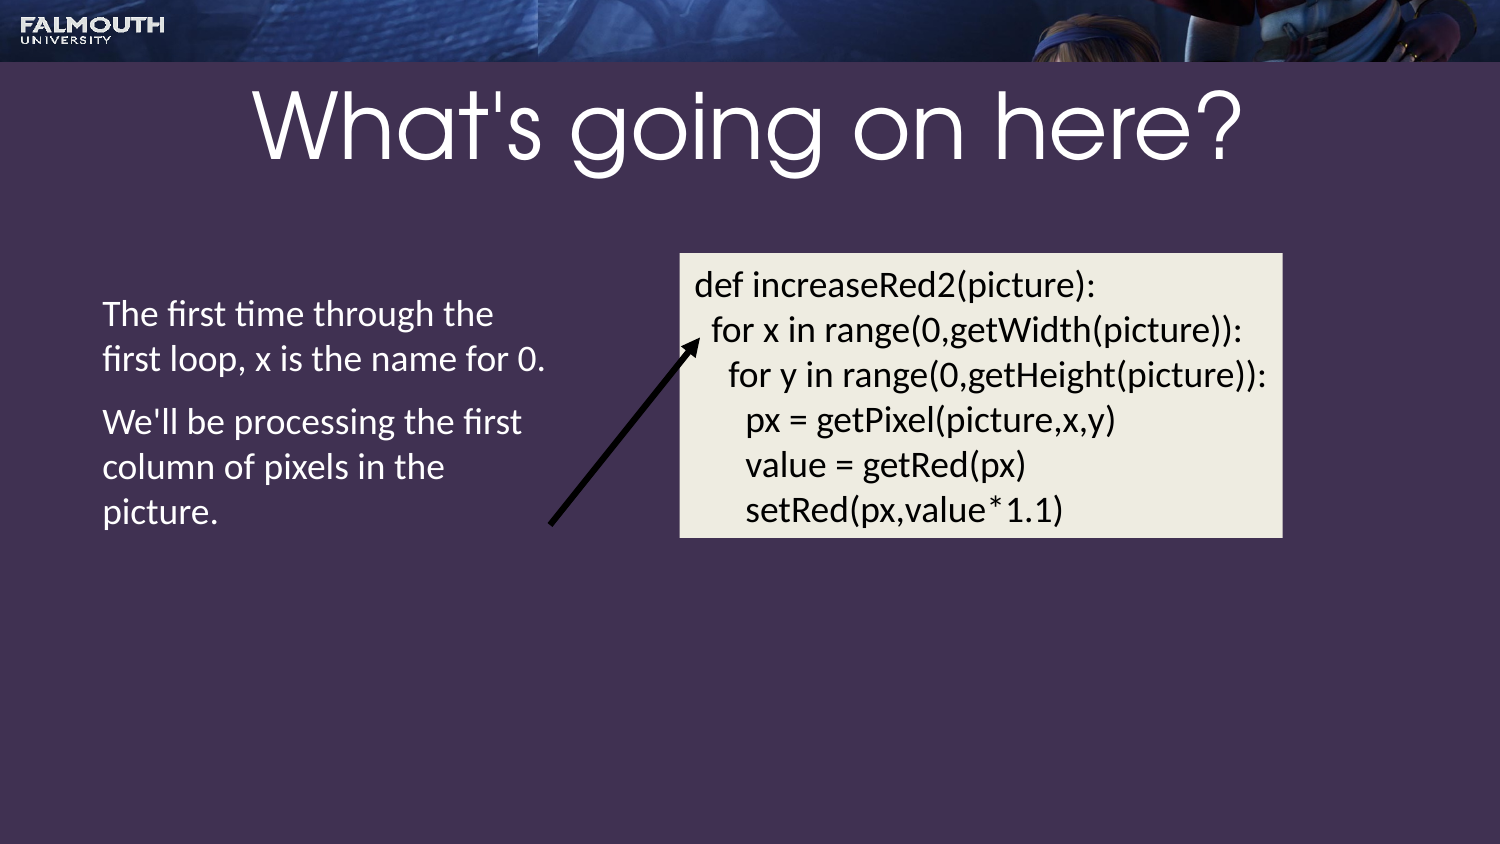

# What's going on here?
def increaseRed2(picture):
  for x in range(0,getWidth(picture)):
    for y in range(0,getHeight(picture)):
      px = getPixel(picture,x,y)
      value = getRed(px)
      setRed(px,value*1.1)
The first time through the first loop, x is the name for 0.
We'll be processing the first column of pixels in the picture.